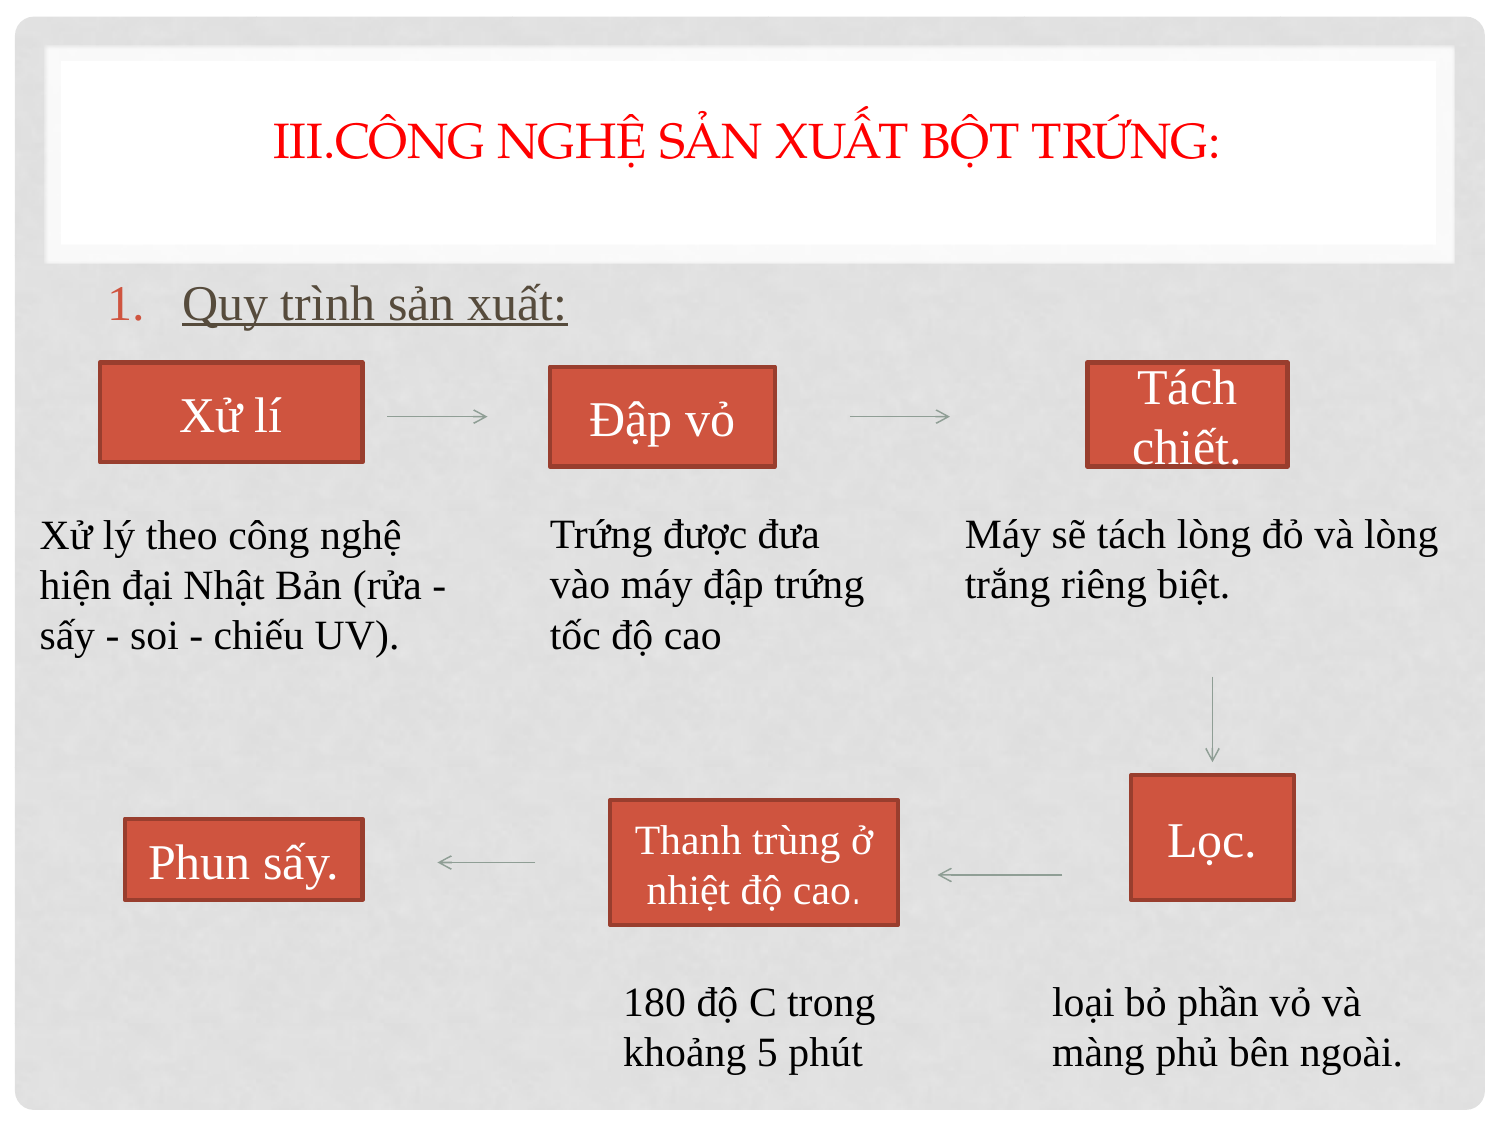

# III.CÔNG NGHỆ SẢN XUẤT BỘT TRỨNG:
Quy trình sản xuất:

Xử lí
Tách chiết.
Đập vỏ
Xử lý theo công nghệ hiện đại Nhật Bản (rửa - sấy - soi - chiếu UV).

Trứng được đưa vào máy đập trứng tốc độ cao

Máy sẽ tách lòng đỏ và lòng trắng riêng biệt.

Lọc.
Thanh trùng ở nhiệt độ cao.
Phun sấy.
180 độ C trong khoảng 5 phút
loại bỏ phần vỏ và màng phủ bên ngoài.